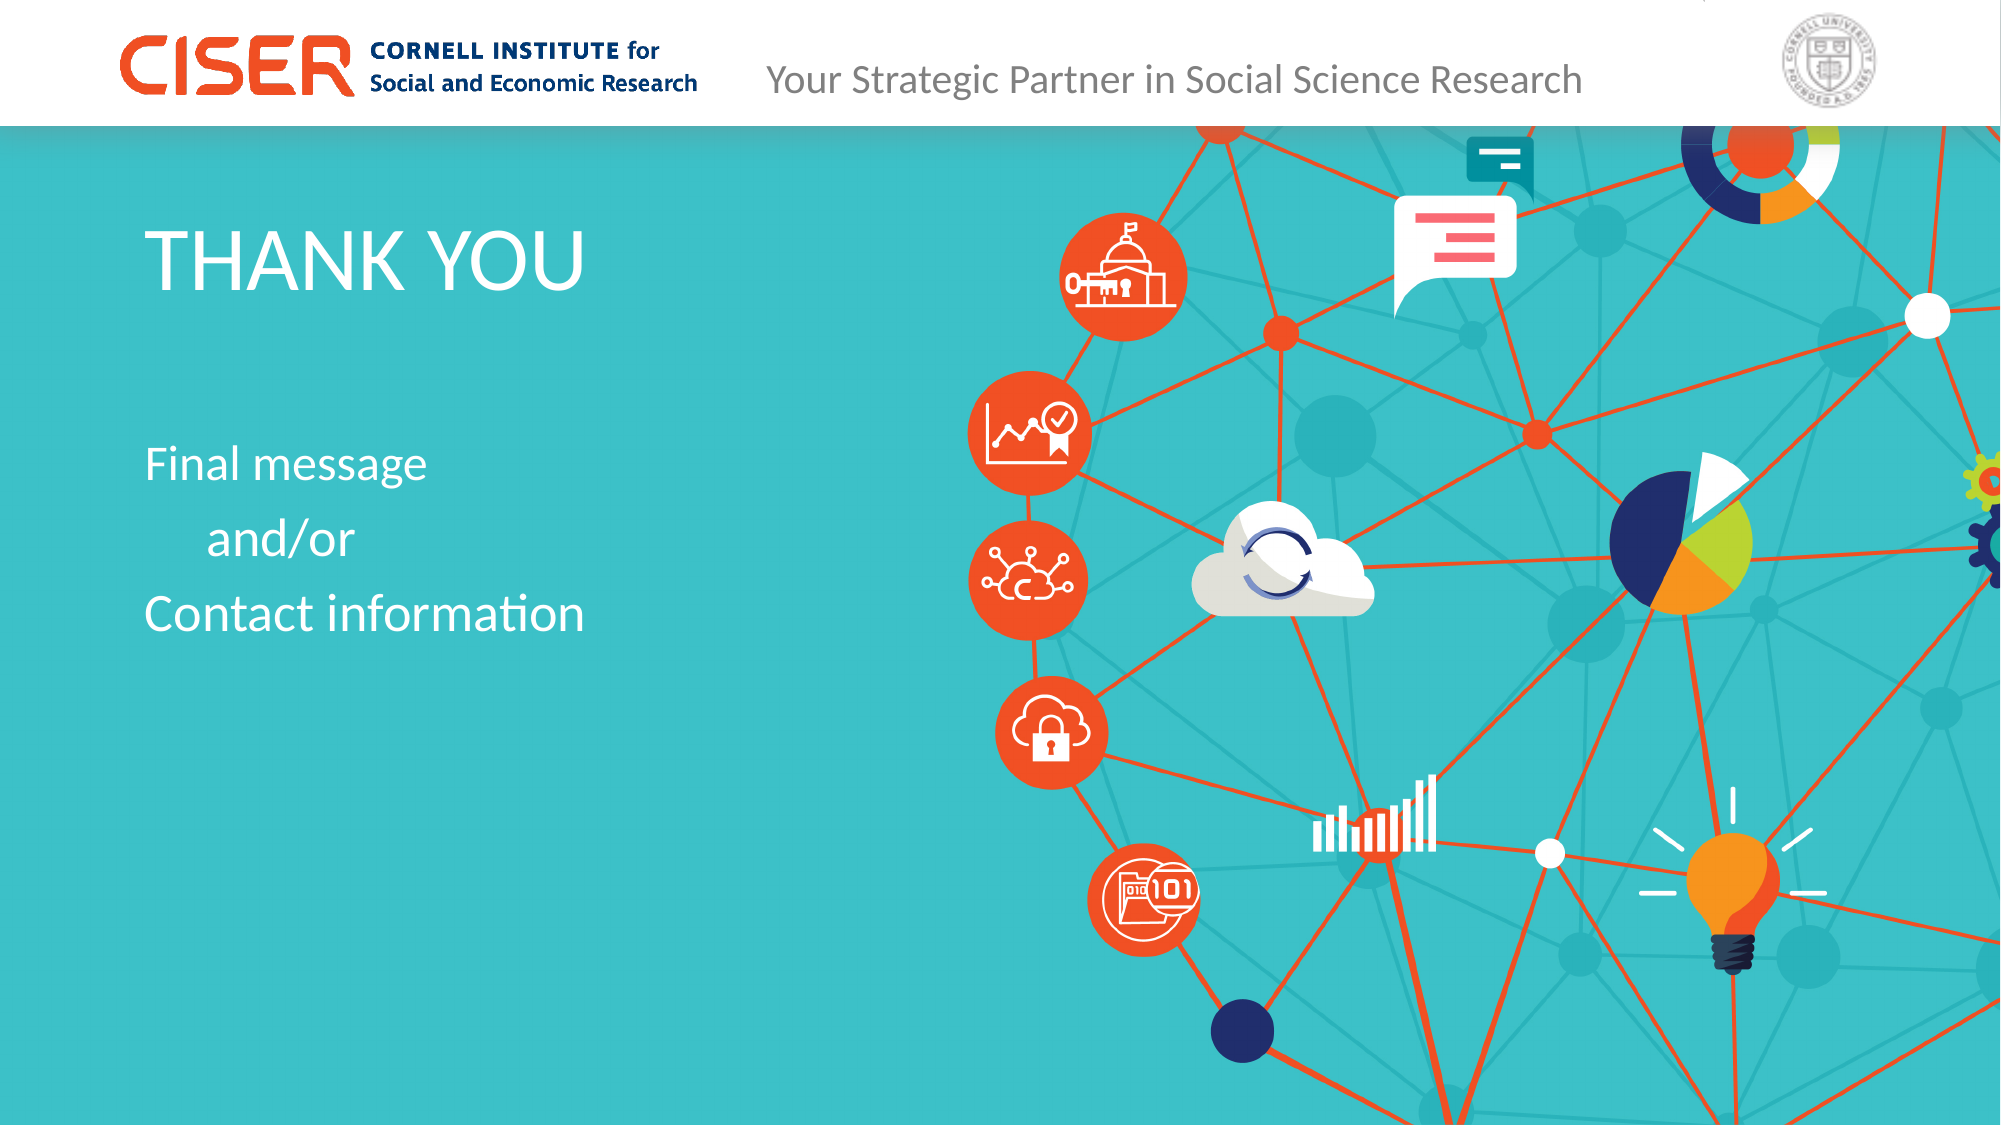

# THANK YOU
Final message
     and/or
Contact information